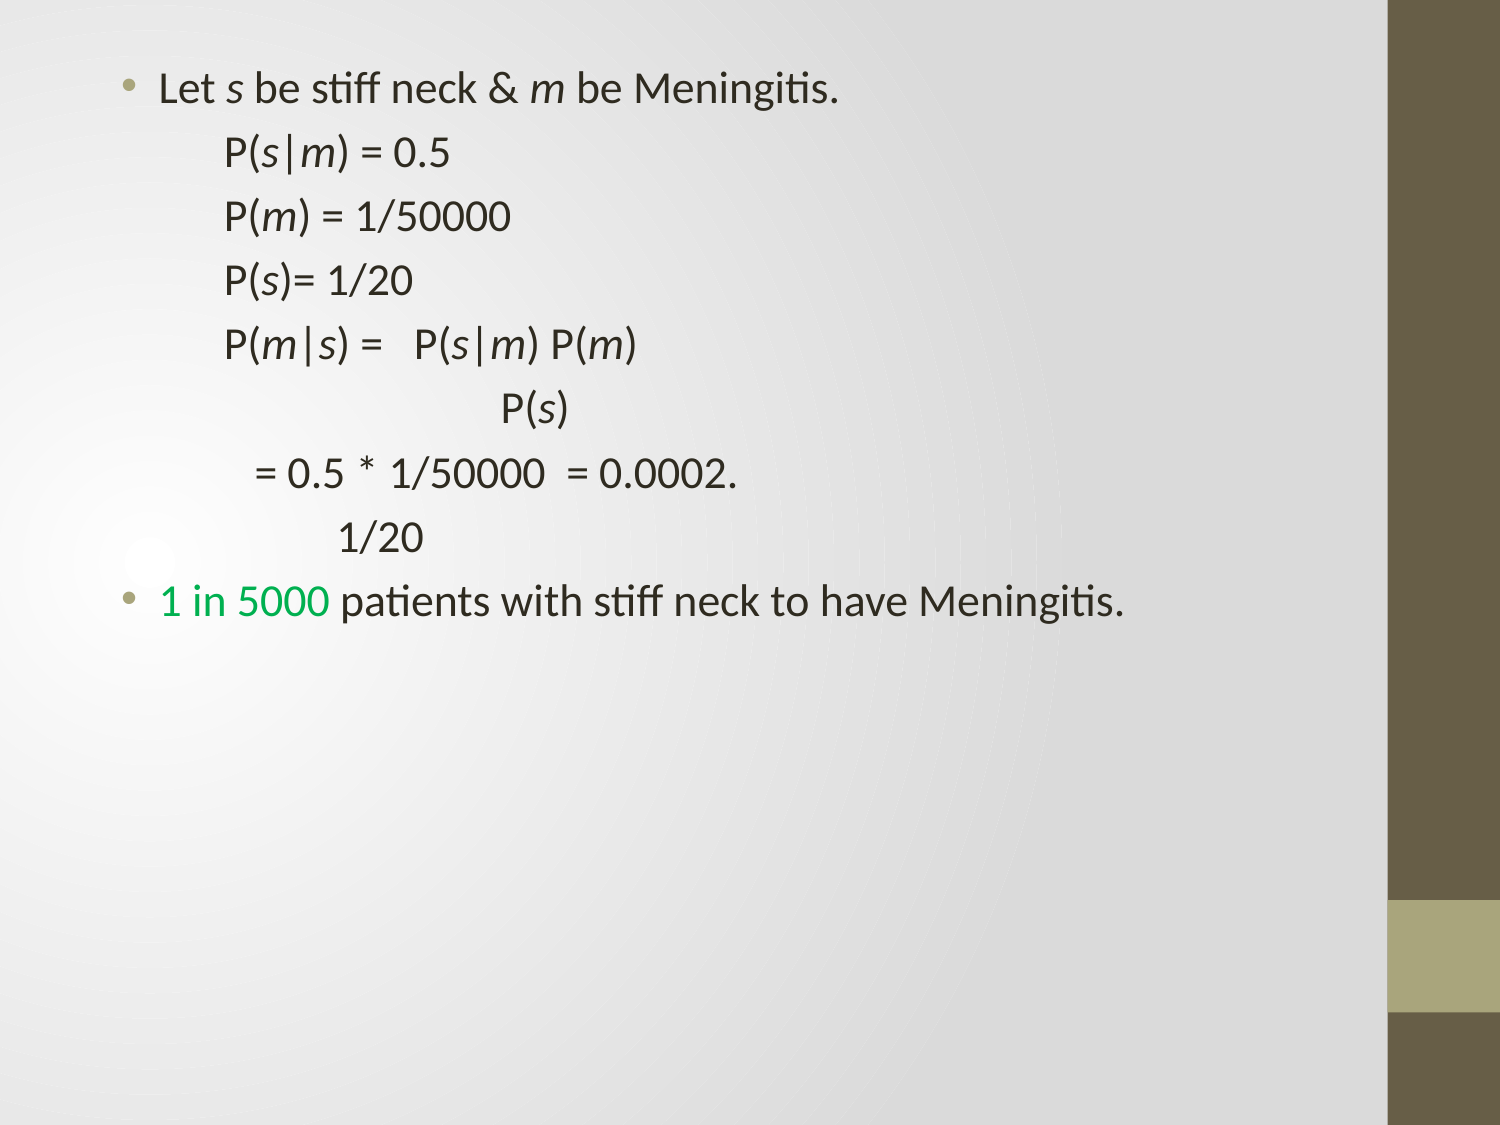

Let s be stiff neck & m be Meningitis.
          P(s|m) = 0.5
          P(m) = 1/50000
          P(s)= 1/20
          P(m|s) =   P(s|m) P(m)
                                     P(s)
             = 0.5 * 1/50000  = 0.0002.
                     1/20
1 in 5000 patients with stiff neck to have Meningitis.